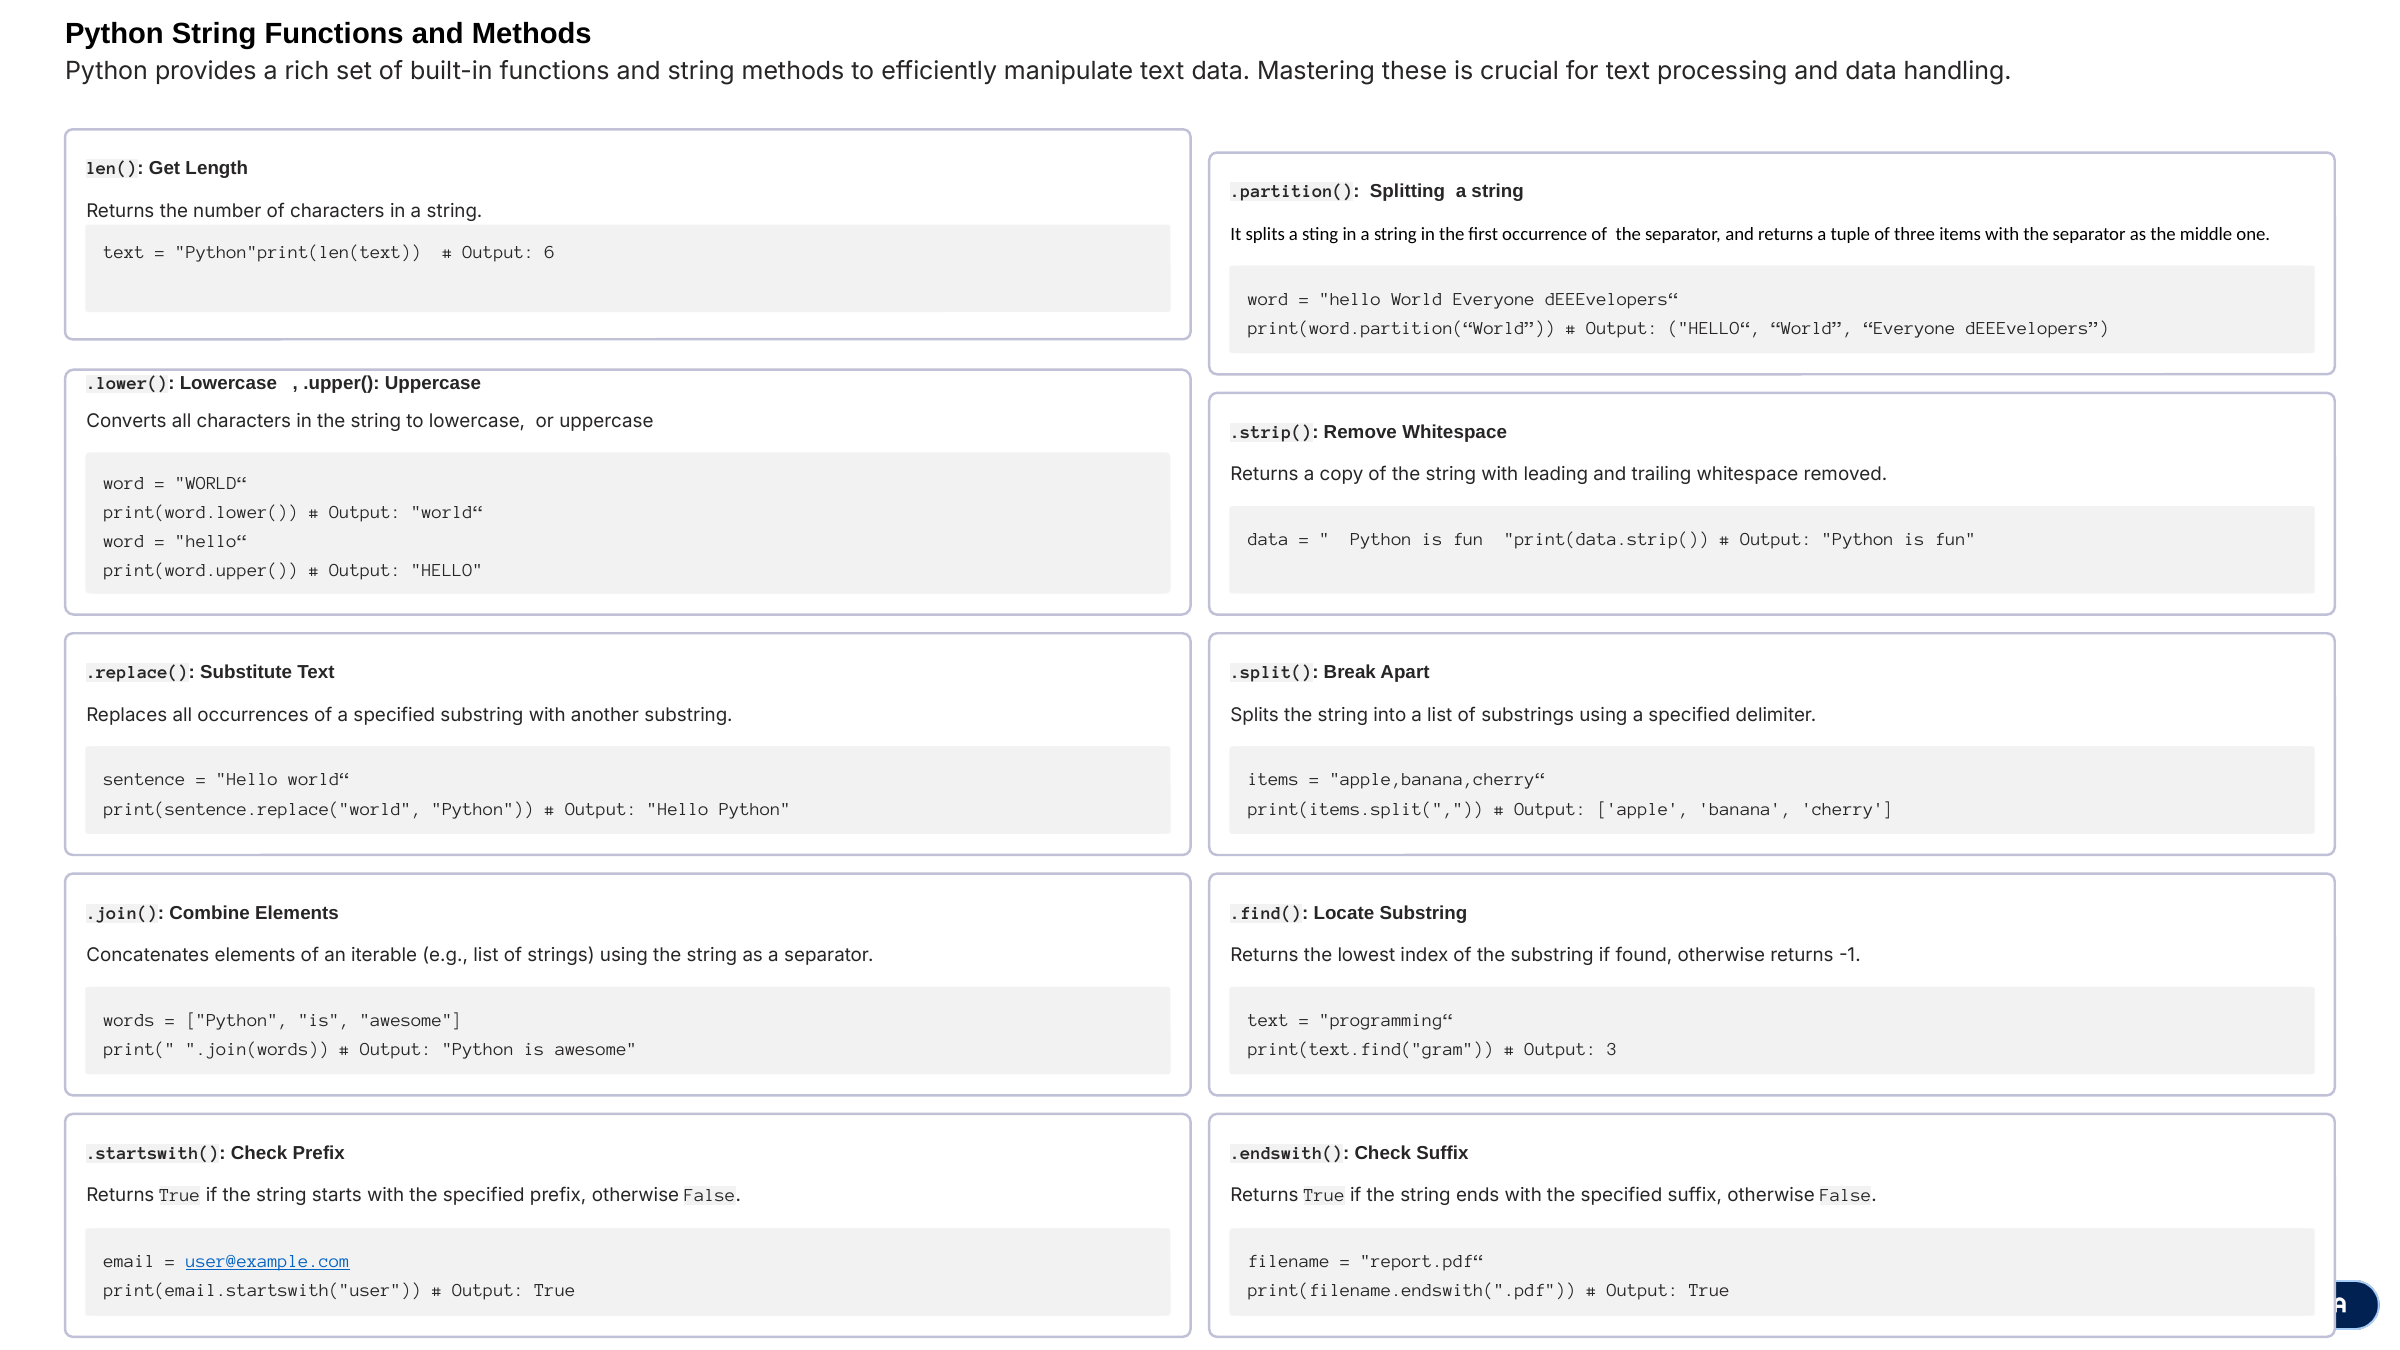

Python String Functions and Methods
Python provides a rich set of built-in functions and string methods to efficiently manipulate text data. Mastering these is crucial for text processing and data handling.

len(): Get Length

.partition():  Splitting  a string
Returns the number of characters in a string.
It splits a sting in a string in the first occurrence of  the separator, and returns a tuple of three items with the separator as the middle one.

text = "Python"print(len(text))  # Output: 6

word = "hello World Everyone dEEEvelopers“
print(word.partition(“World”)) # Output: ("HELLO“, “World”, “Everyone dEEEvelopers”)
.lower(): Lowercase   , .upper(): Uppercase

Converts all characters in the string to lowercase,  or uppercase
.strip(): Remove Whitespace

Returns a copy of the string with leading and trailing whitespace removed.
word = "WORLD“
print(word.lower()) # Output: "world“
word = "hello“
print(word.upper()) # Output: "HELLO"

data = "  Python is fun  "print(data.strip()) # Output: "Python is fun"

.replace(): Substitute Text
.split(): Break Apart
Replaces all occurrences of a specified substring with another substring.
Splits the string into a list of substrings using a specified delimiter.

sentence = "Hello world“
print(sentence.replace("world", "Python")) # Output: "Hello Python"
items = "apple,banana,cherry“
print(items.split(",")) # Output: ['apple', 'banana', 'cherry']

.join(): Combine Elements
.find(): Locate Substring
Concatenates elements of an iterable (e.g., list of strings) using the string as a separator.
Returns the lowest index of the substring if found, otherwise returns -1.

words = ["Python", "is", "awesome"]
print(" ".join(words)) # Output: "Python is awesome"
text = "programming“
print(text.find("gram")) # Output: 3

.startswith(): Check Prefix
.endswith(): Check Suffix
Returns True if the string starts with the specified prefix, otherwise False.
Returns True if the string ends with the specified suffix, otherwise False.

email = user@example.com
print(email.startswith("user")) # Output: True
filename = "report.pdf“
print(filename.endswith(".pdf")) # Output: True
These methods allow for powerful and flexible manipulation of text, an essential skill in any Python project.